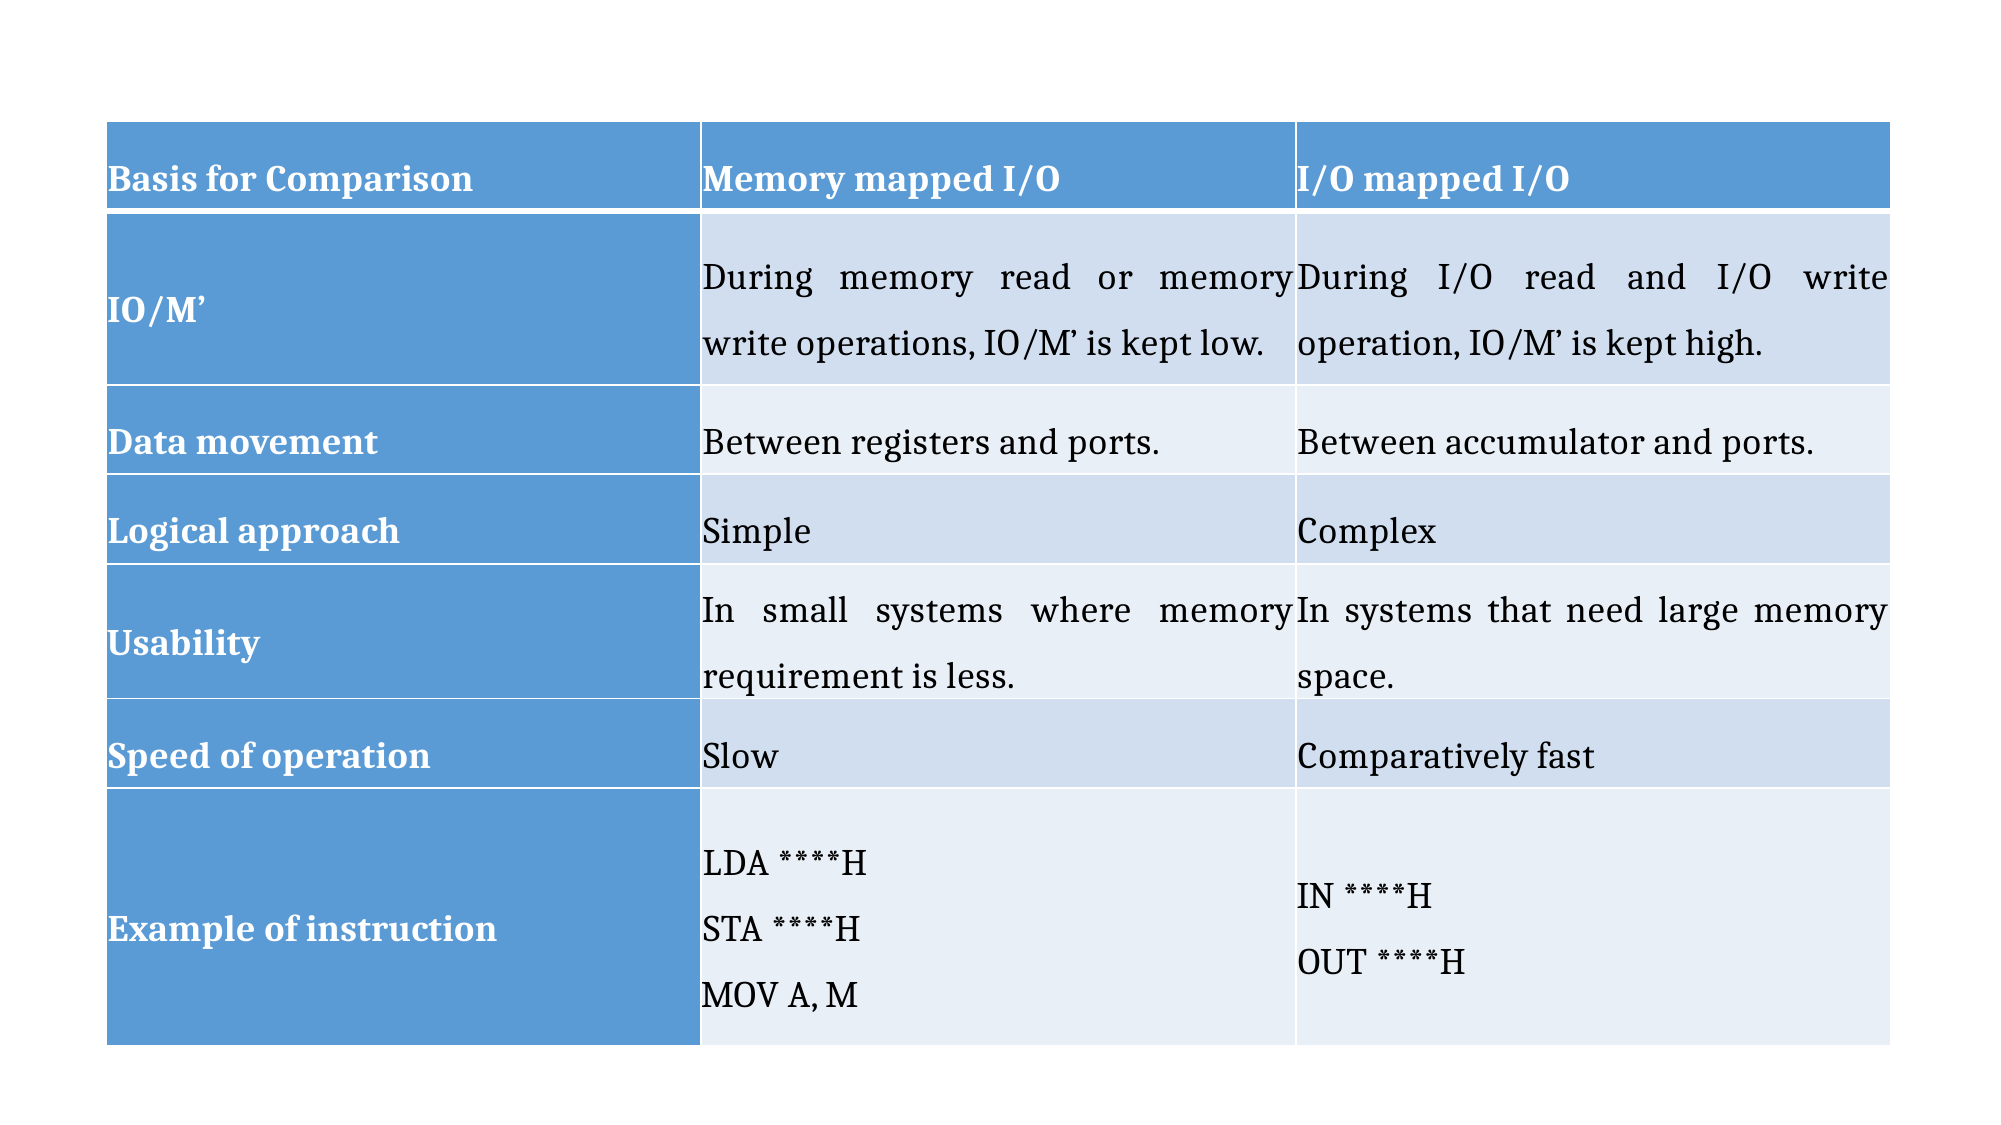

| Basis for Comparison | Memory mapped I/O | I/O mapped I/O |
| --- | --- | --- |
| IO/M’ | During memory read or memory write operations, IO/M’ is kept low. | During I/O read and I/O write operation, IO/M’ is kept high. |
| Data movement | Between registers and ports. | Between accumulator and ports. |
| Logical approach | Simple | Complex |
| Usability | In small systems where memory requirement is less. | In systems that need large memory space. |
| Speed of operation | Slow | Comparatively fast |
| Example of instruction | LDA \*\*\*\*H STA \*\*\*\*H MOV A, M | IN \*\*\*\*H OUT \*\*\*\*H |